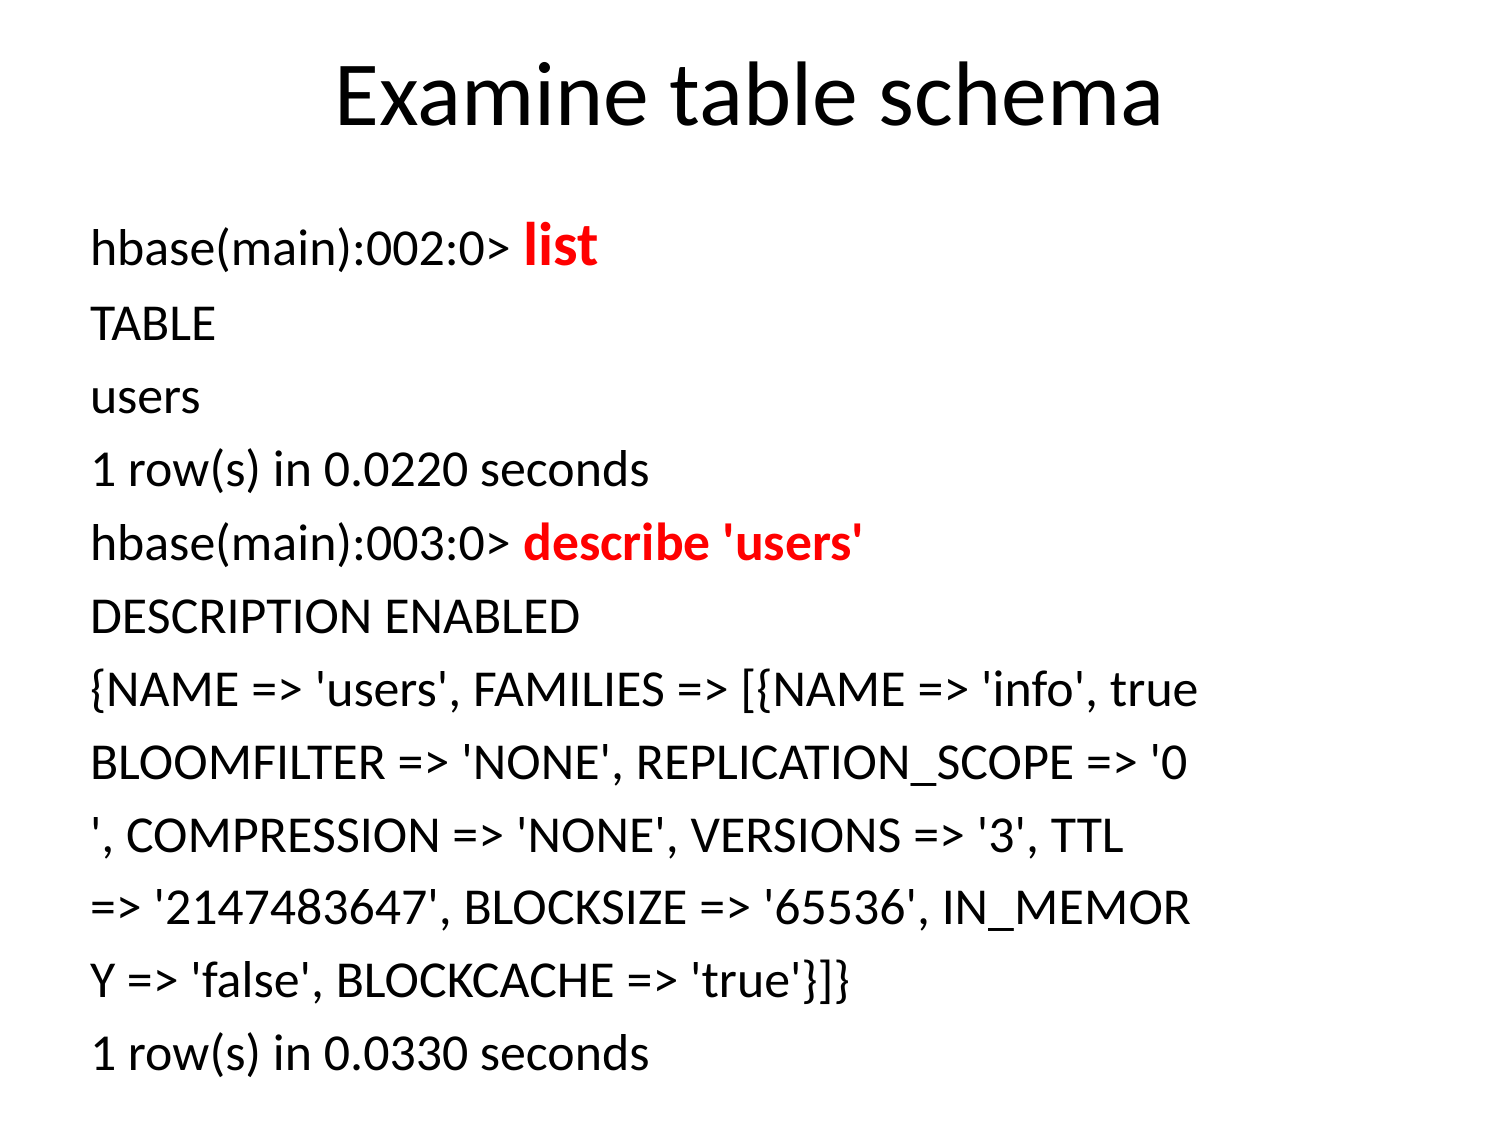

# Examine table schema
hbase(main):002:0> list
TABLE
users
1 row(s) in 0.0220 seconds
hbase(main):003:0> describe 'users'
DESCRIPTION ENABLED
{NAME => 'users', FAMILIES => [{NAME => 'info', true
BLOOMFILTER => 'NONE', REPLICATION_SCOPE => '0
', COMPRESSION => 'NONE', VERSIONS => '3', TTL
=> '2147483647', BLOCKSIZE => '65536', IN_MEMOR
Y => 'false', BLOCKCACHE => 'true'}]}
1 row(s) in 0.0330 seconds